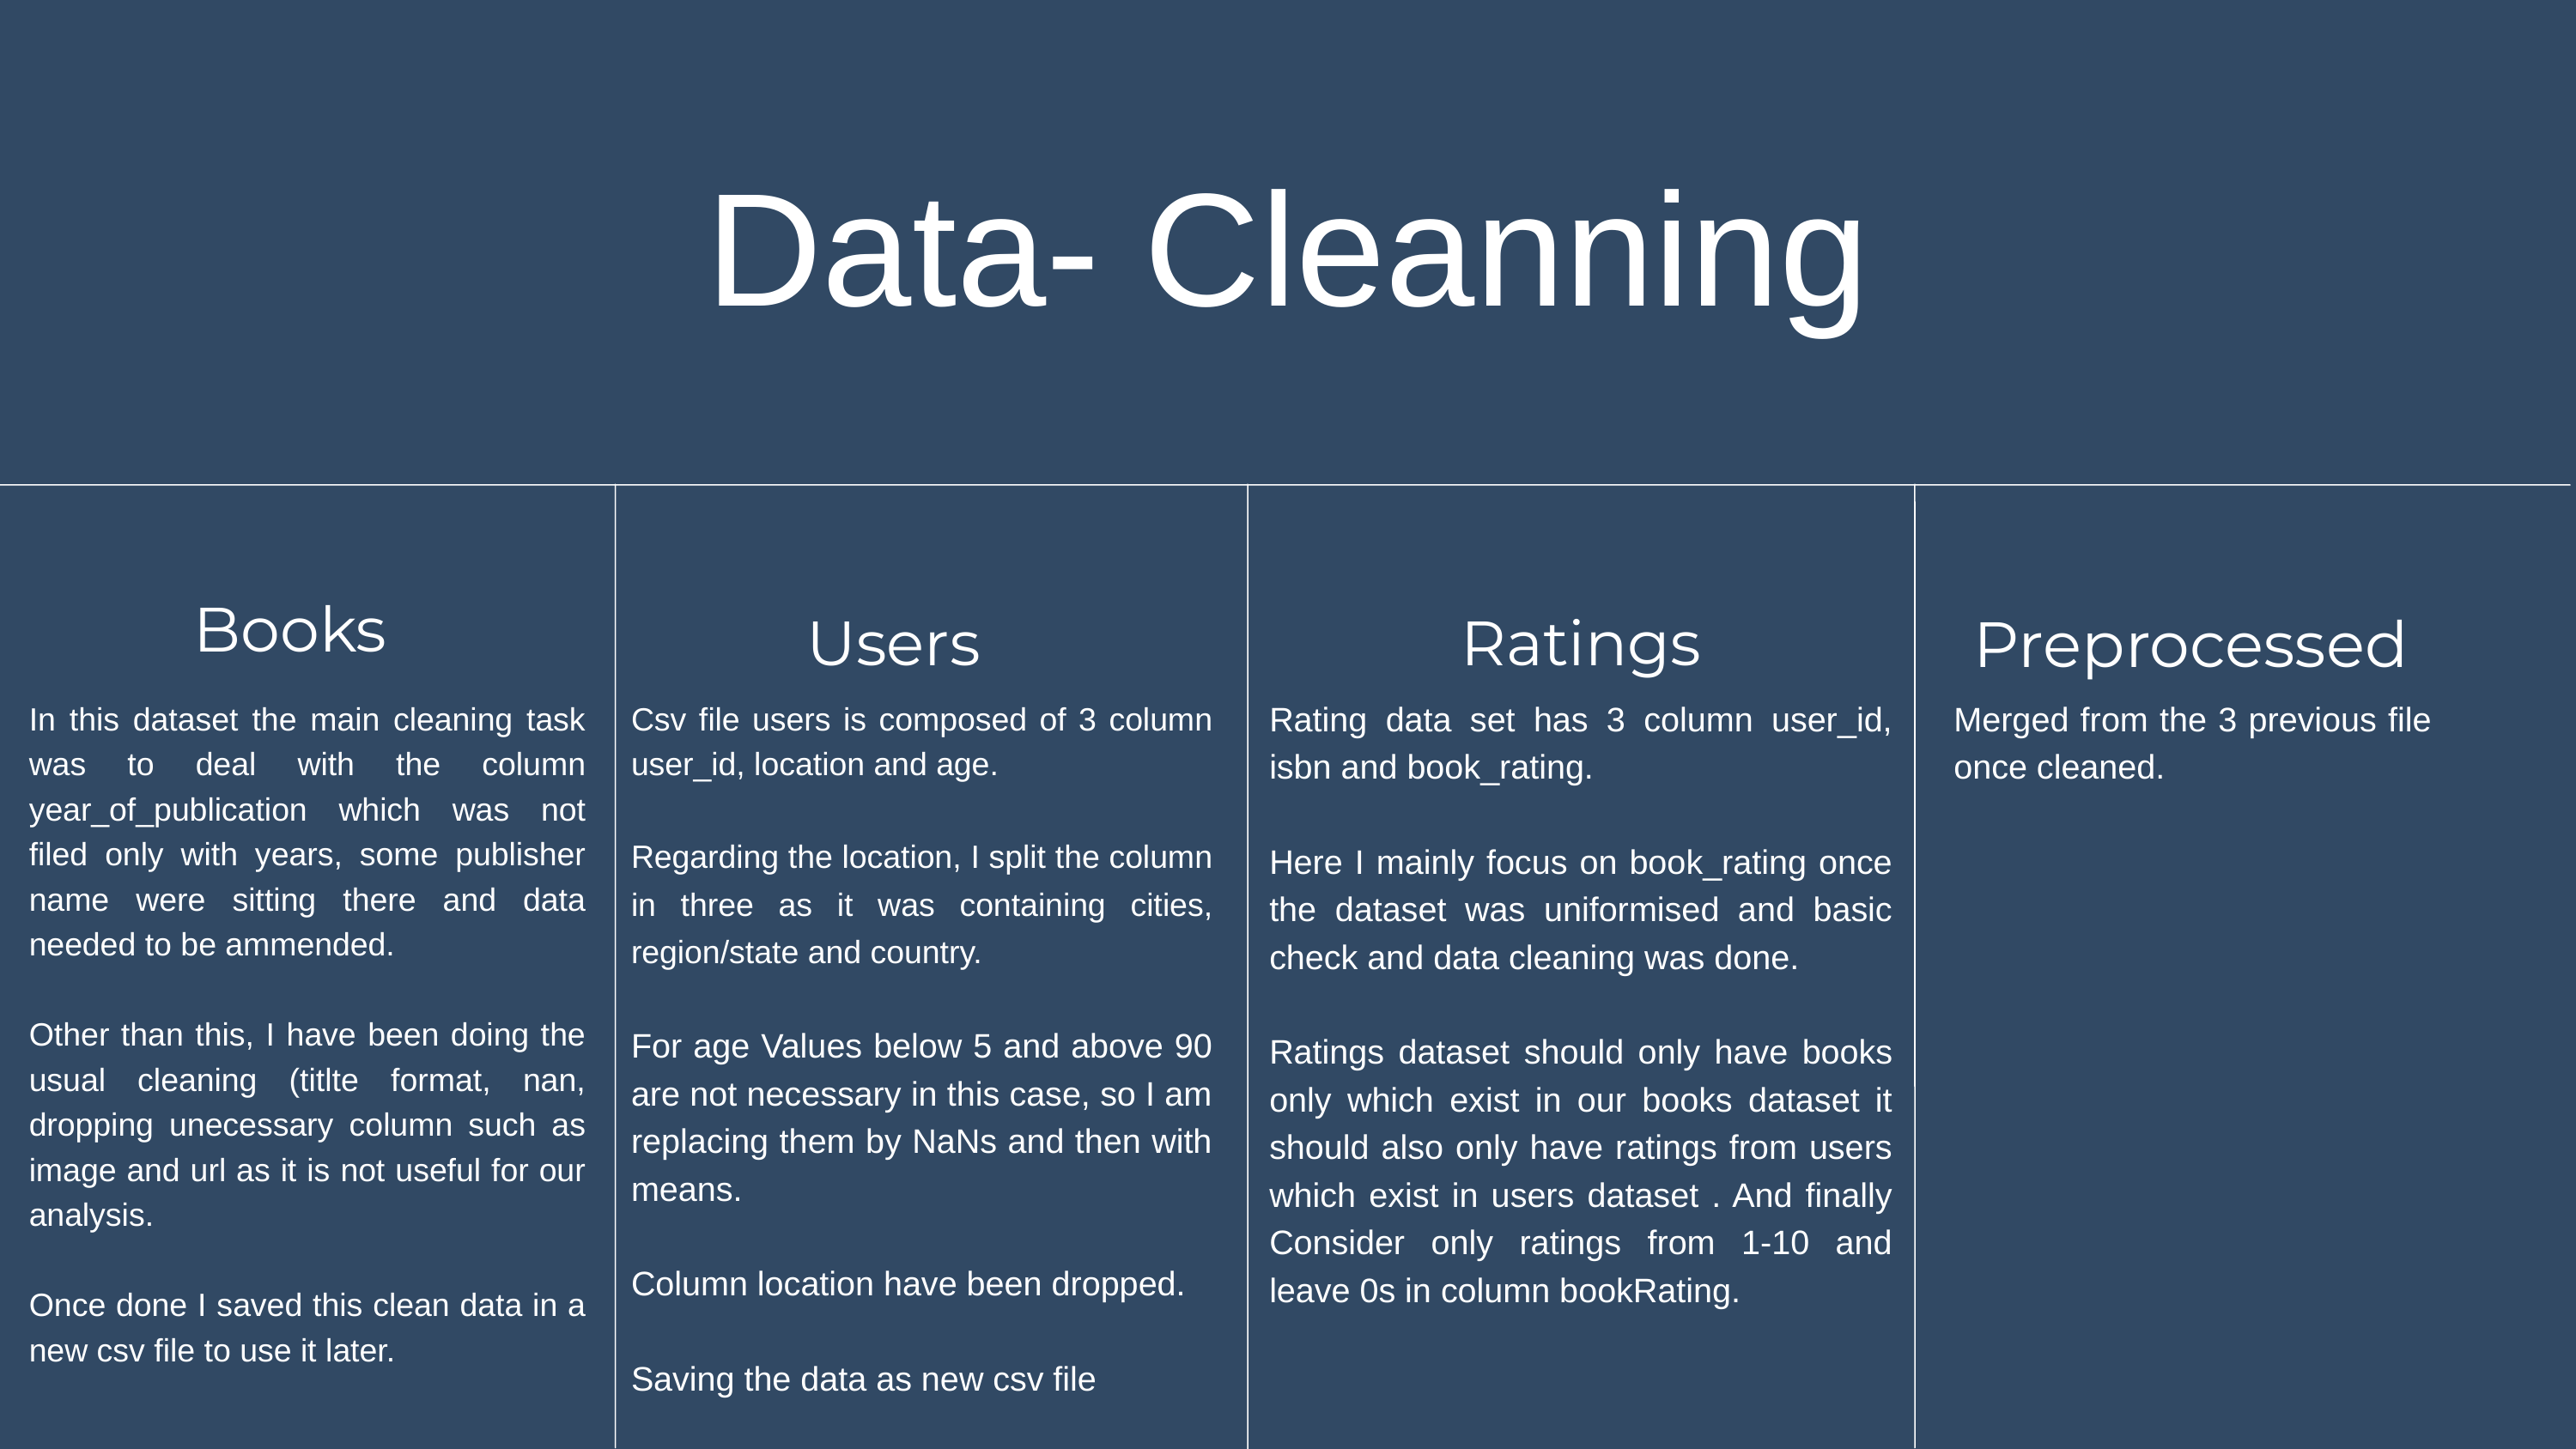

Data- Cleanning

Books
Users
Ratings
Preprocessed
Rating data set has 3 column user_id, isbn and book_rating.

Here I mainly focus on book_rating once the dataset was uniformised and basic check and data cleaning was done.

Ratings dataset should only have books only which exist in our books dataset it should also only have ratings from users which exist in users dataset . And finally Consider only ratings from 1-10 and leave 0s in column bookRating.

Merged from the 3 previous file once cleaned.
In this dataset the main cleaning task was to deal with the column year_of_publication which was not filed only with years, some publisher name were sitting there and data needed to be ammended.

Other than this, I have been doing the usual cleaning (titlte format, nan, dropping unecessary column such as image and url as it is not useful for our analysis.

Once done I saved this clean data in a new csv file to use it later.
Csv file users is composed of 3 column user_id, location and age.

Regarding the location, I split the column in three as it was containing cities, region/state and country.

For age Values below 5 and above 90 are not necessary in this case, so I am replacing them by NaNs and then with means.

Column location have been dropped.

Saving the data as new csv file